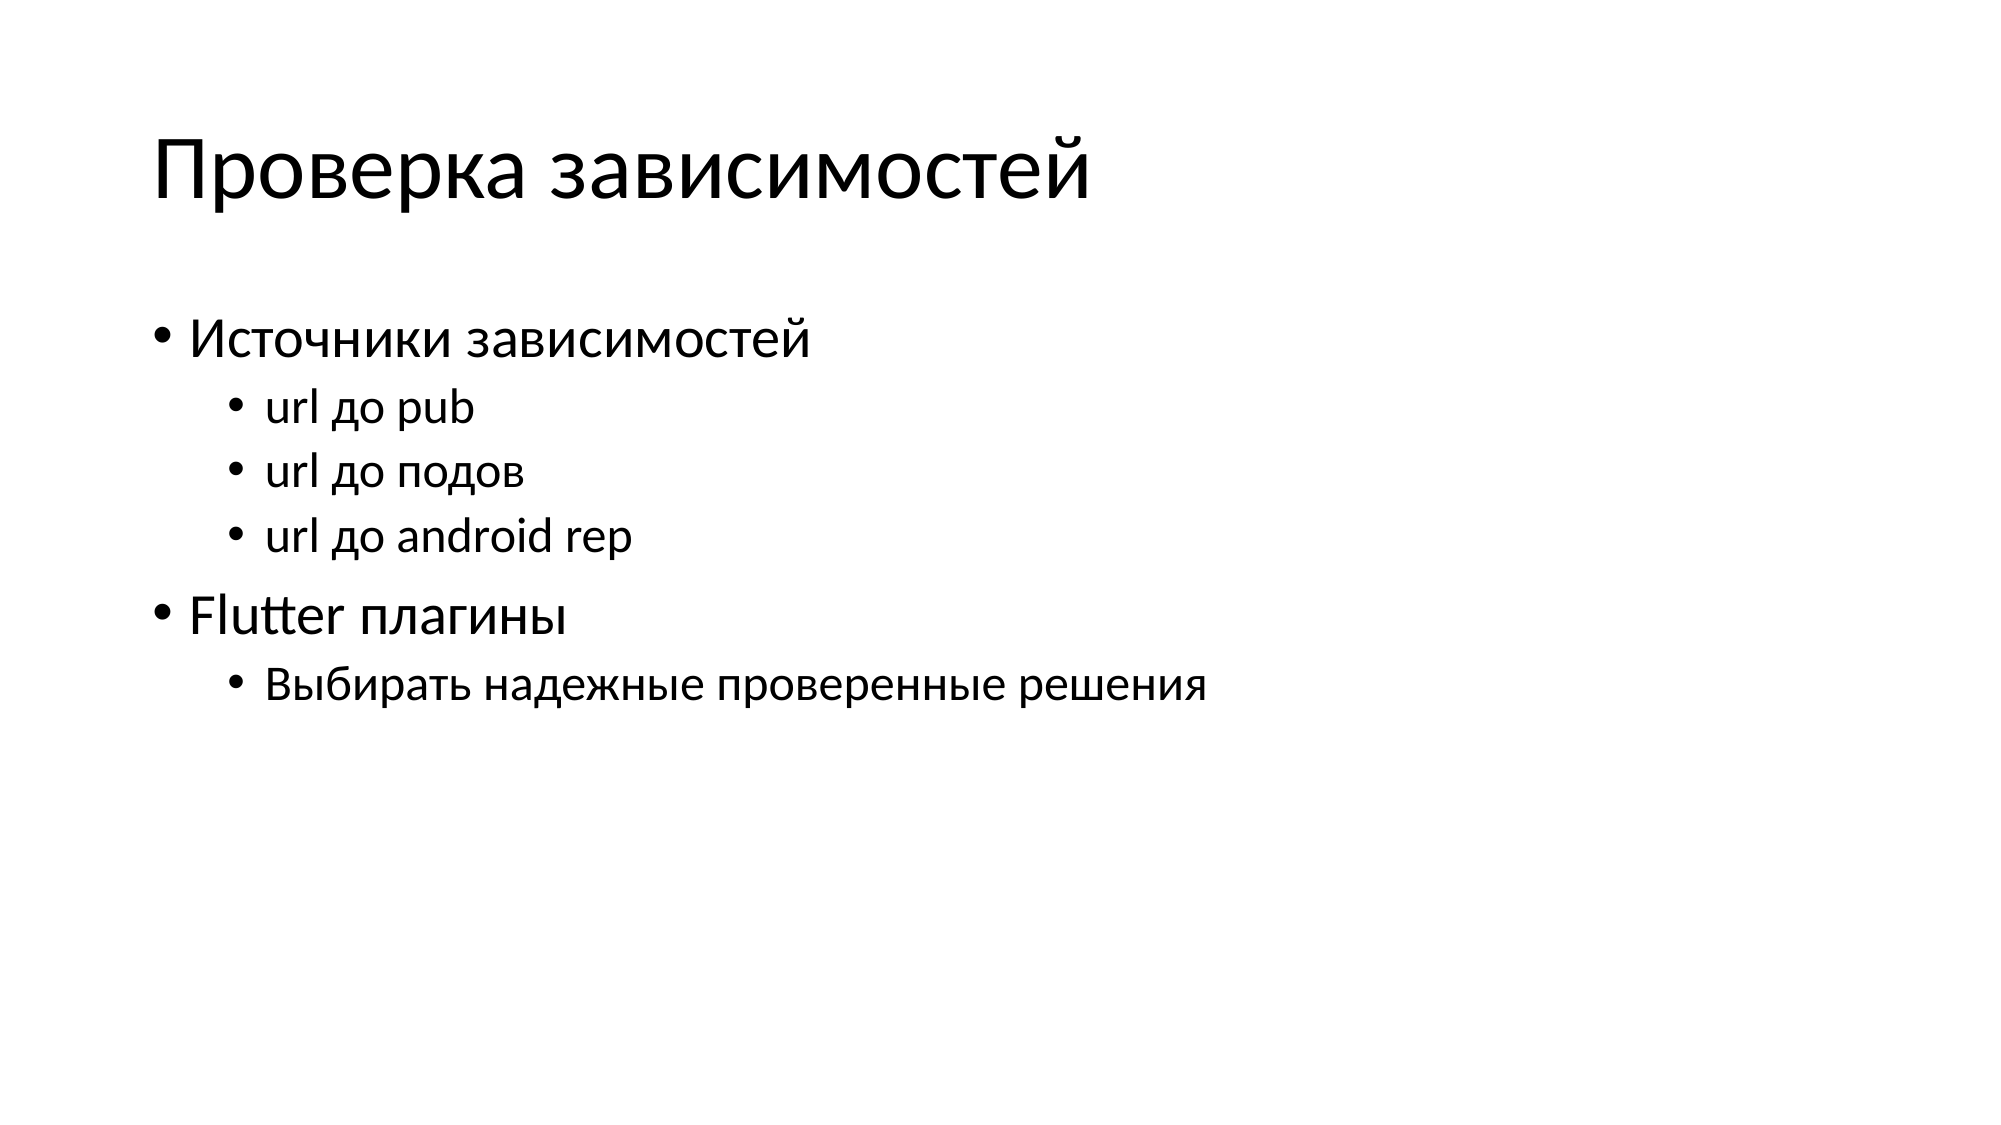

# Проверка зависимостей
Источники зависимостей
url до pub
url до подов
url до android rep
Flutter плагины
Выбирать надежные проверенные решения